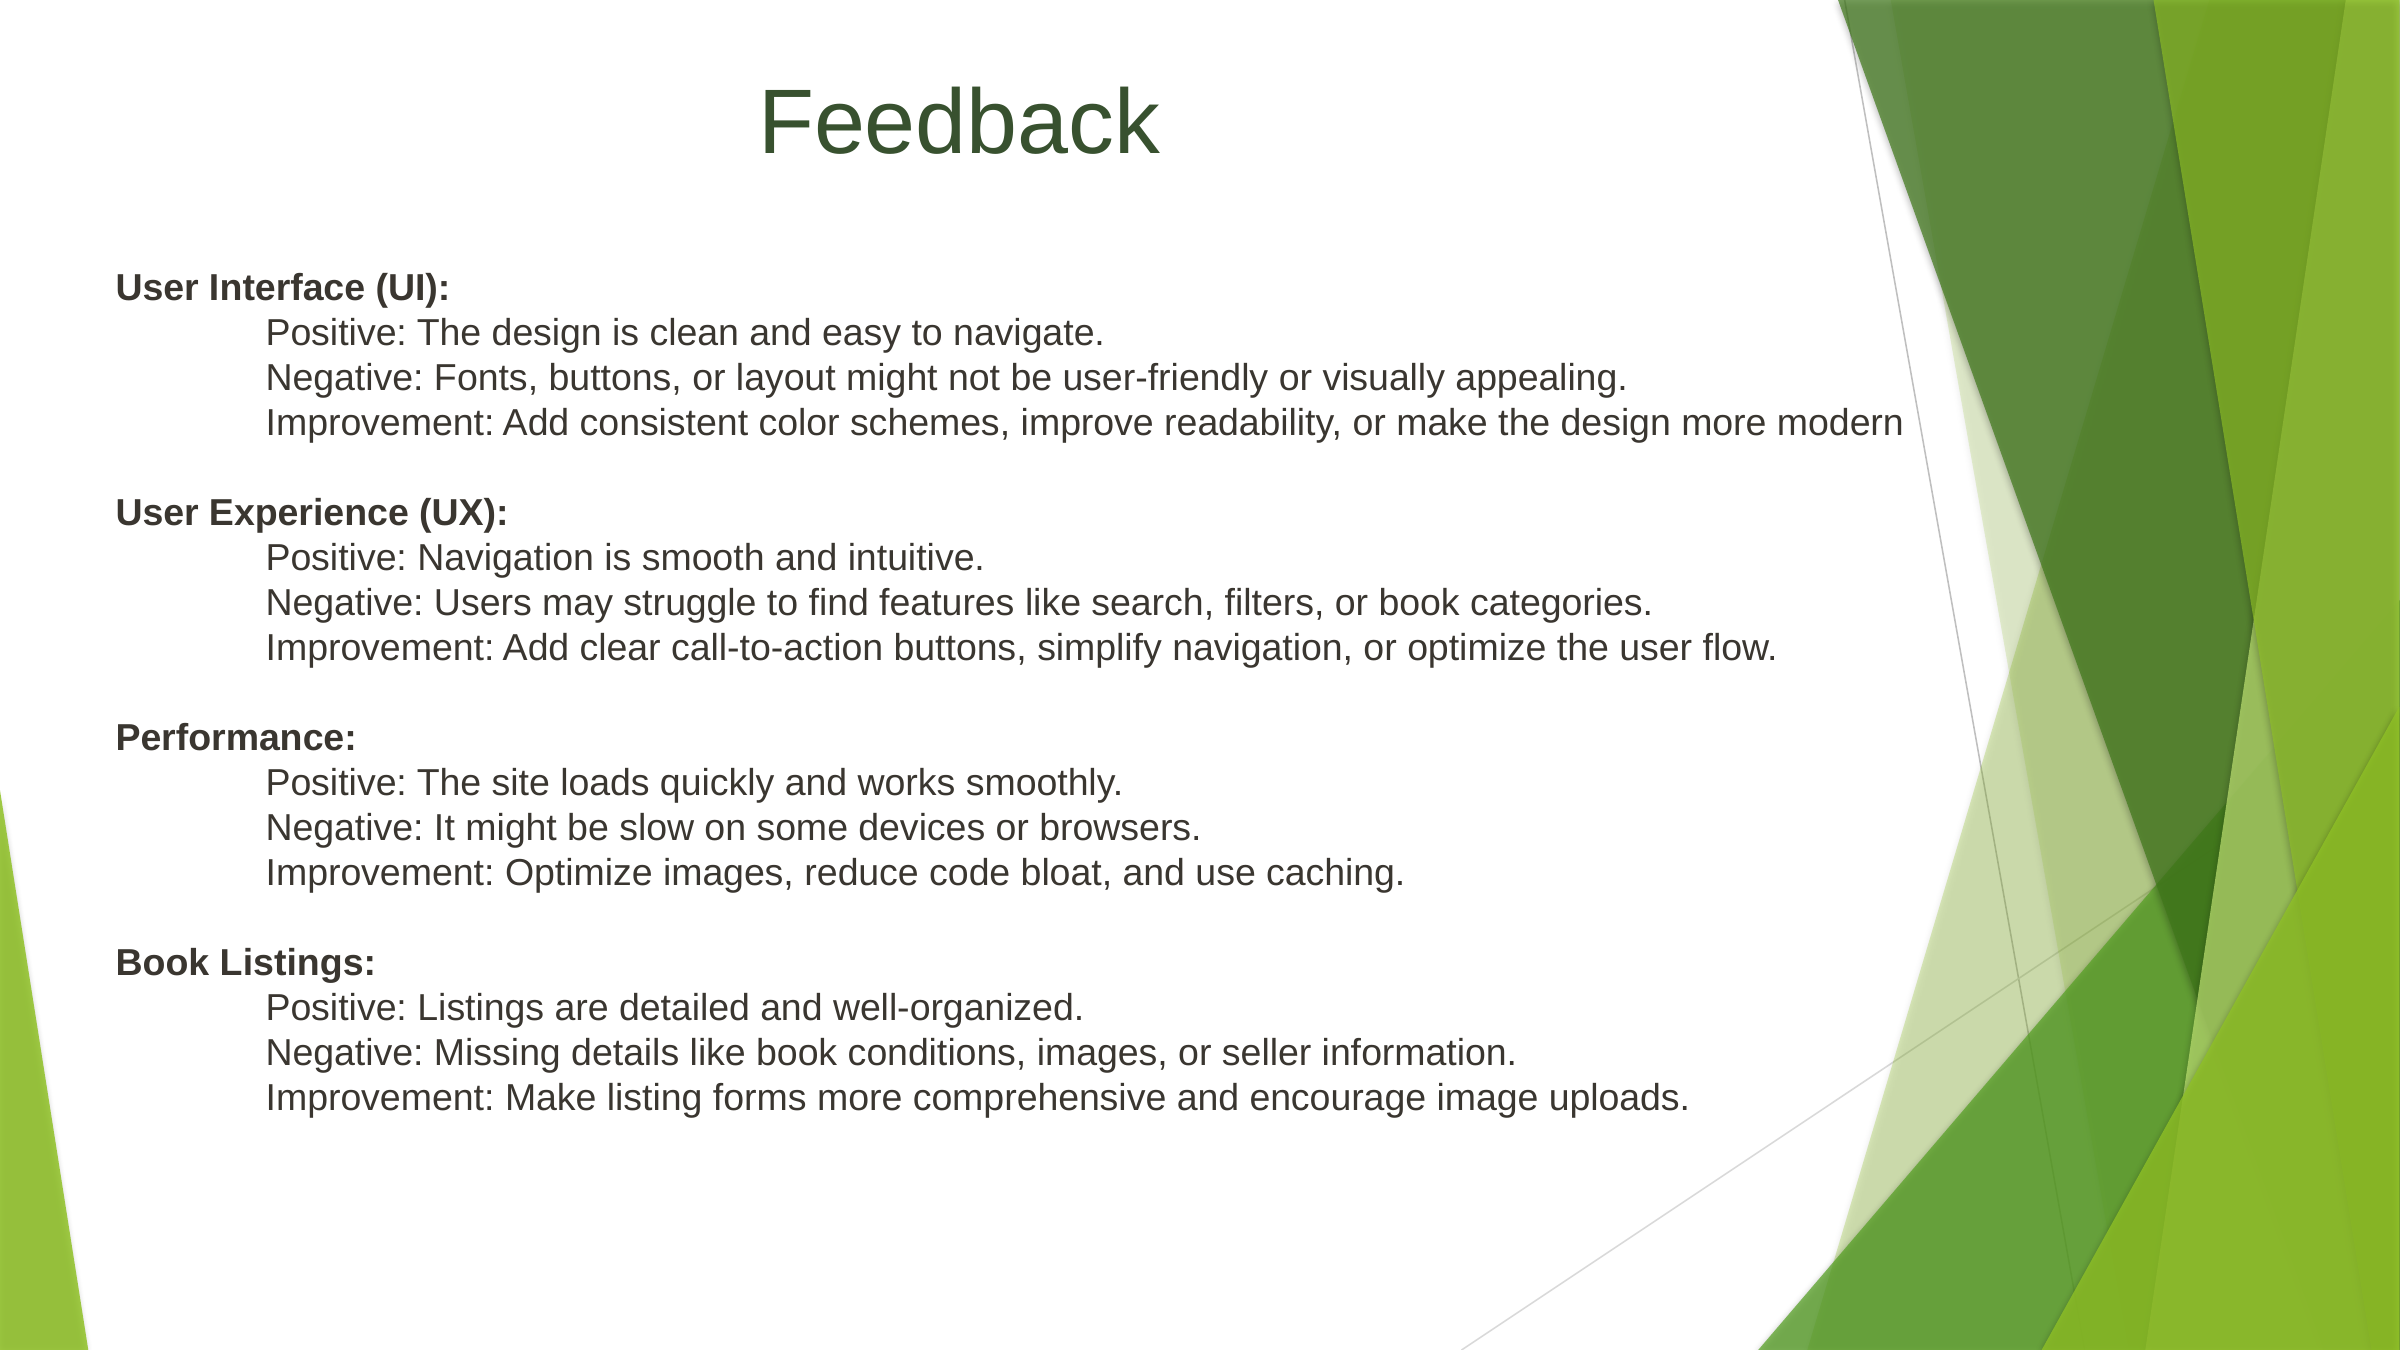

Feedback
User Interface (UI):
	Positive: The design is clean and easy to navigate.
	Negative: Fonts, buttons, or layout might not be user-friendly or visually appealing.
	Improvement: Add consistent color schemes, improve readability, or make the design more modern

User Experience (UX):
	Positive: Navigation is smooth and intuitive.
	Negative: Users may struggle to find features like search, filters, or book categories.
	Improvement: Add clear call-to-action buttons, simplify navigation, or optimize the user flow.

Performance:
	Positive: The site loads quickly and works smoothly.
	Negative: It might be slow on some devices or browsers.
	Improvement: Optimize images, reduce code bloat, and use caching.

Book Listings:
	Positive: Listings are detailed and well-organized.
	Negative: Missing details like book conditions, images, or seller information.
	Improvement: Make listing forms more comprehensive and encourage image uploads.